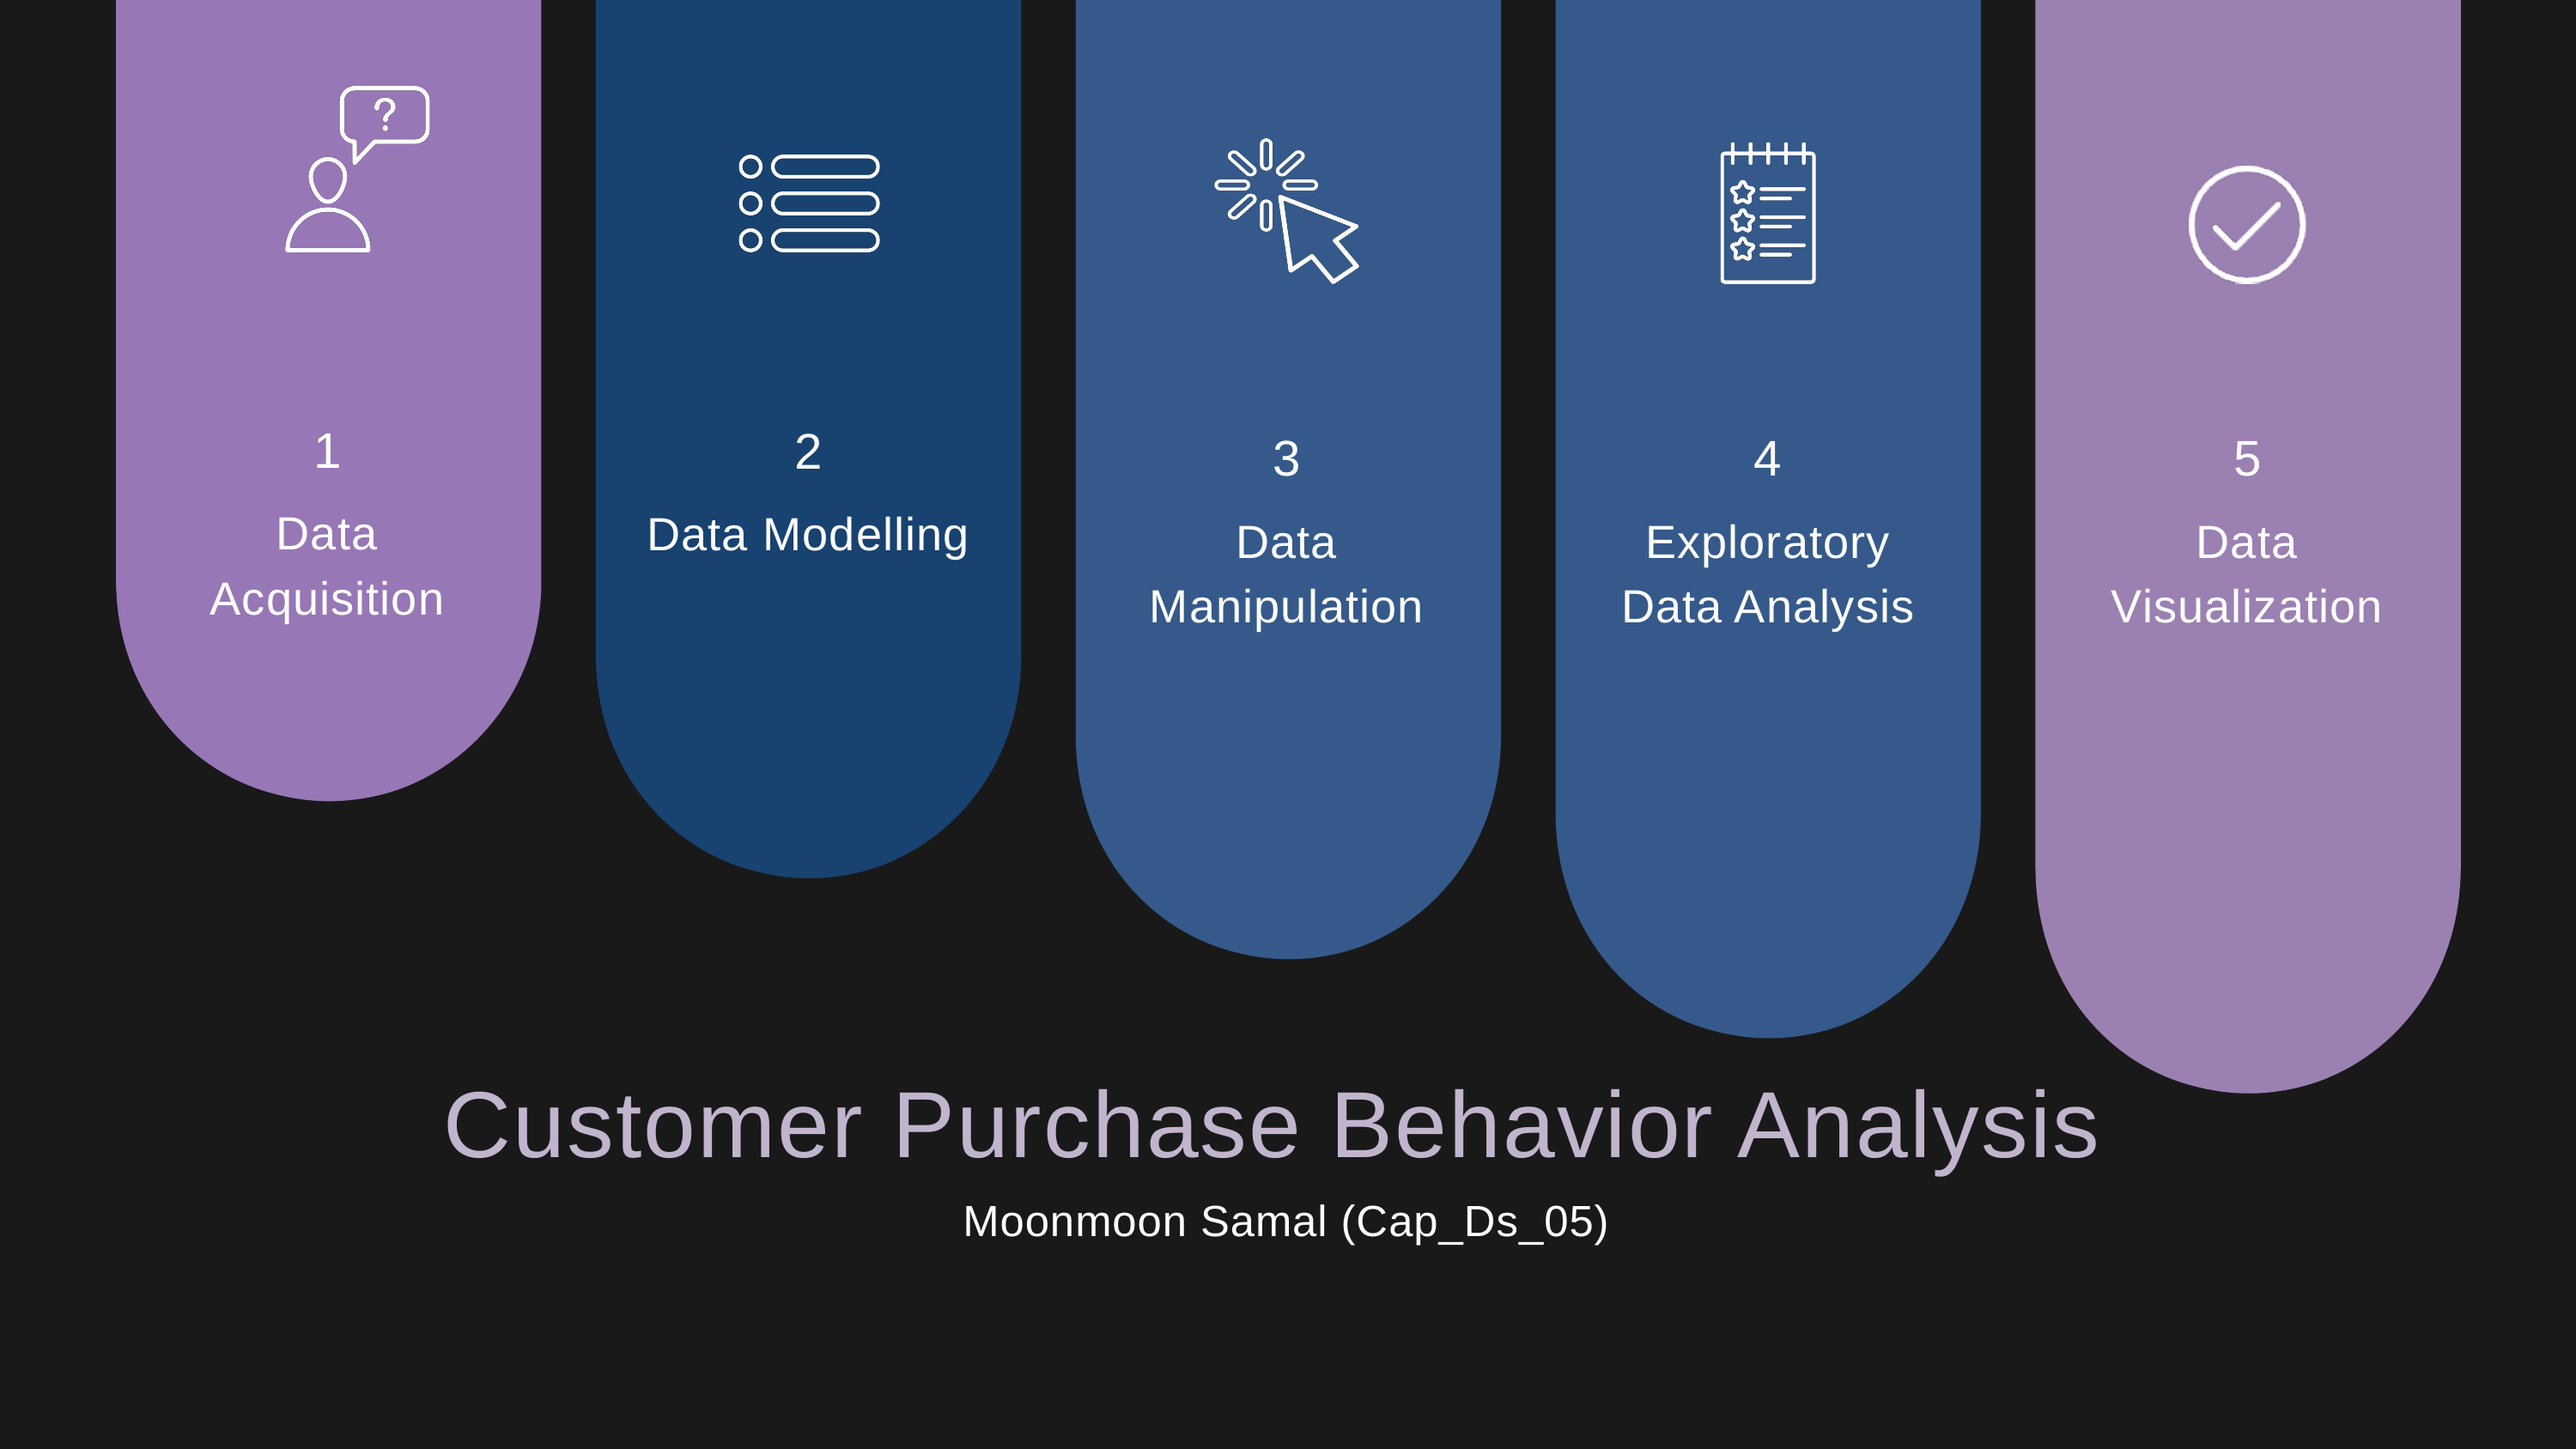

1
Data Acquisition

2
Data Modelling

3
Data Manipulation

4
Exploratory Data Analysis

5
Data Visualization
Customer Purchase Behavior Analysis
Moonmoon Samal (Cap_Ds_05)